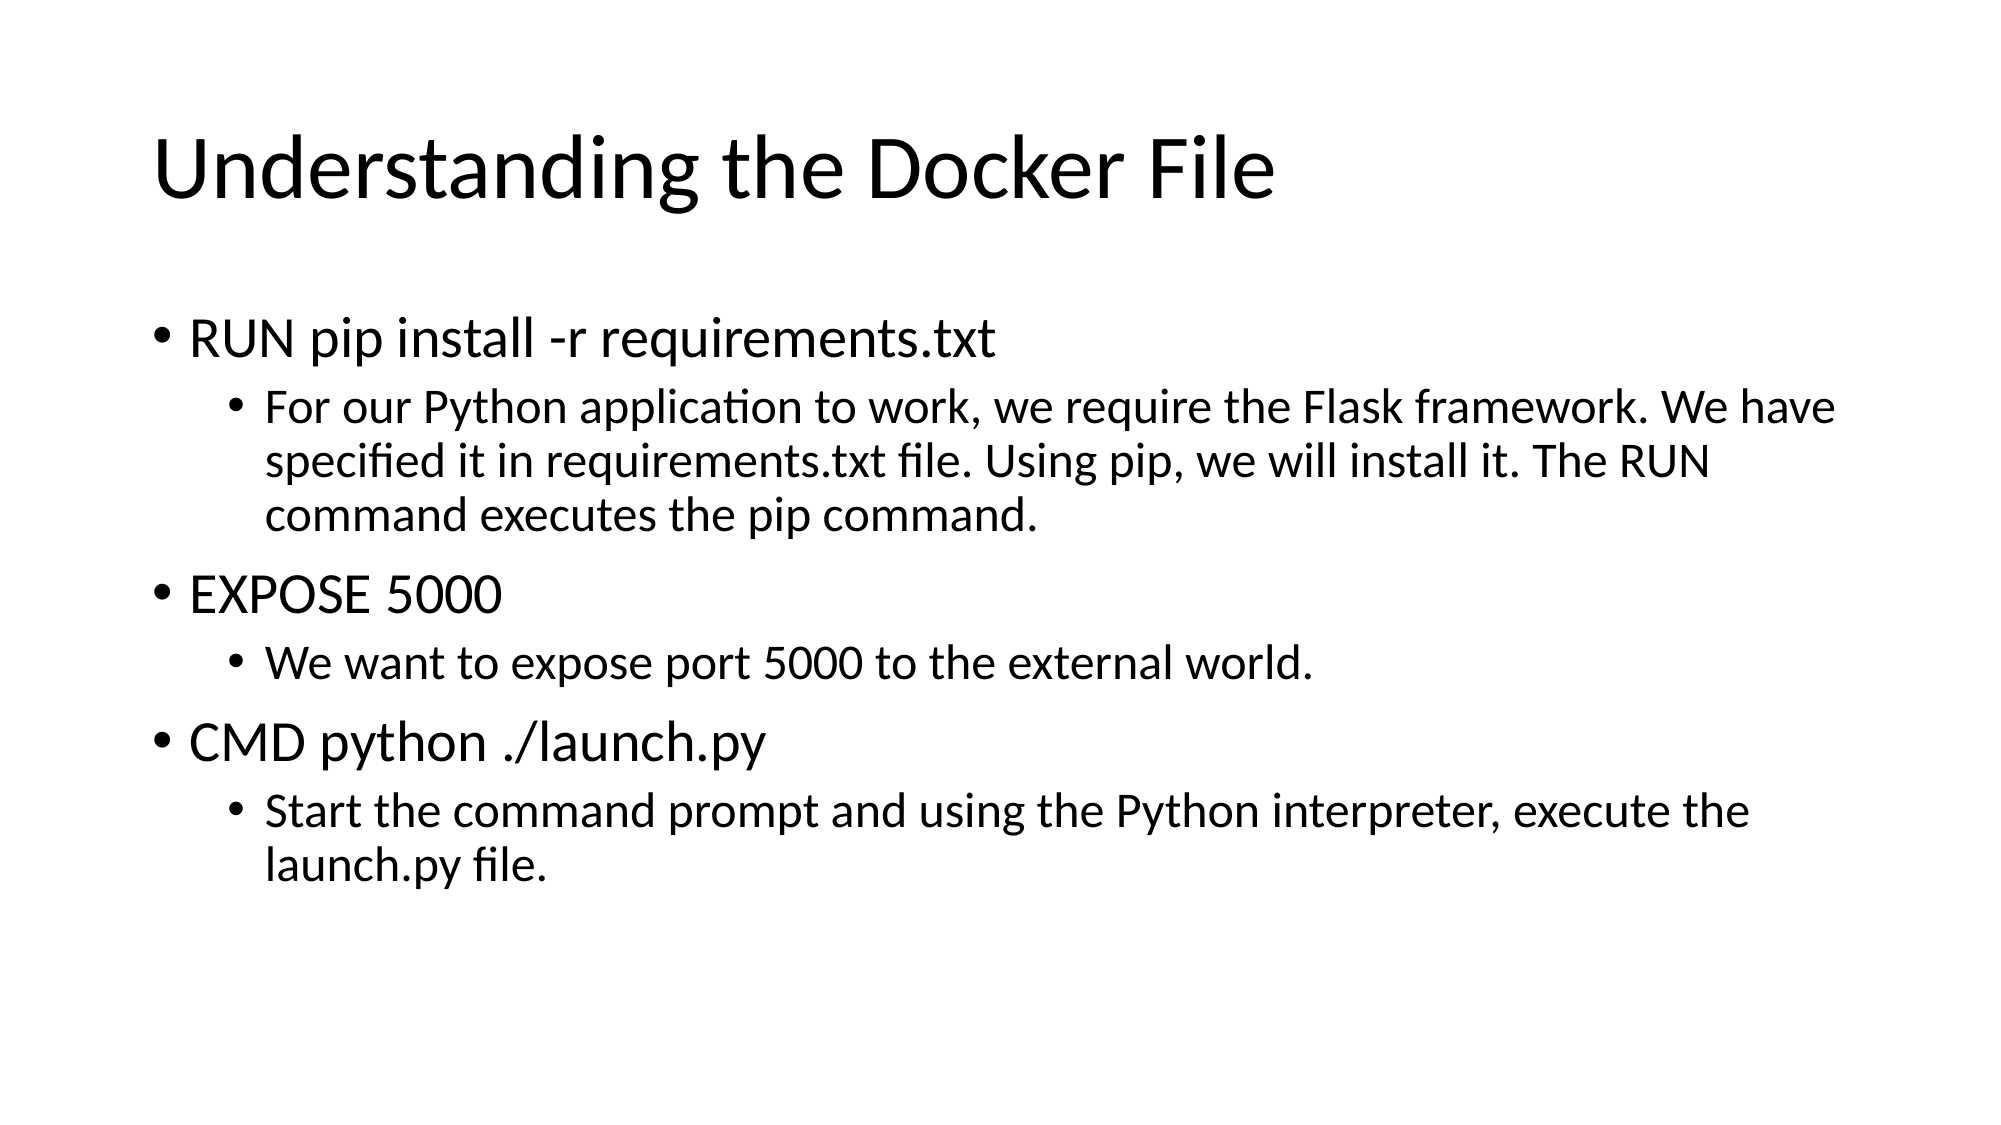

# Understanding the Docker File
RUN pip install -r requirements.txt
For our Python application to work, we require the Flask framework. We have specified it in requirements.txt file. Using pip, we will install it. The RUN command executes the pip command.
EXPOSE 5000
We want to expose port 5000 to the external world.
CMD python ./launch.py
Start the command prompt and using the Python interpreter, execute the launch.py file.